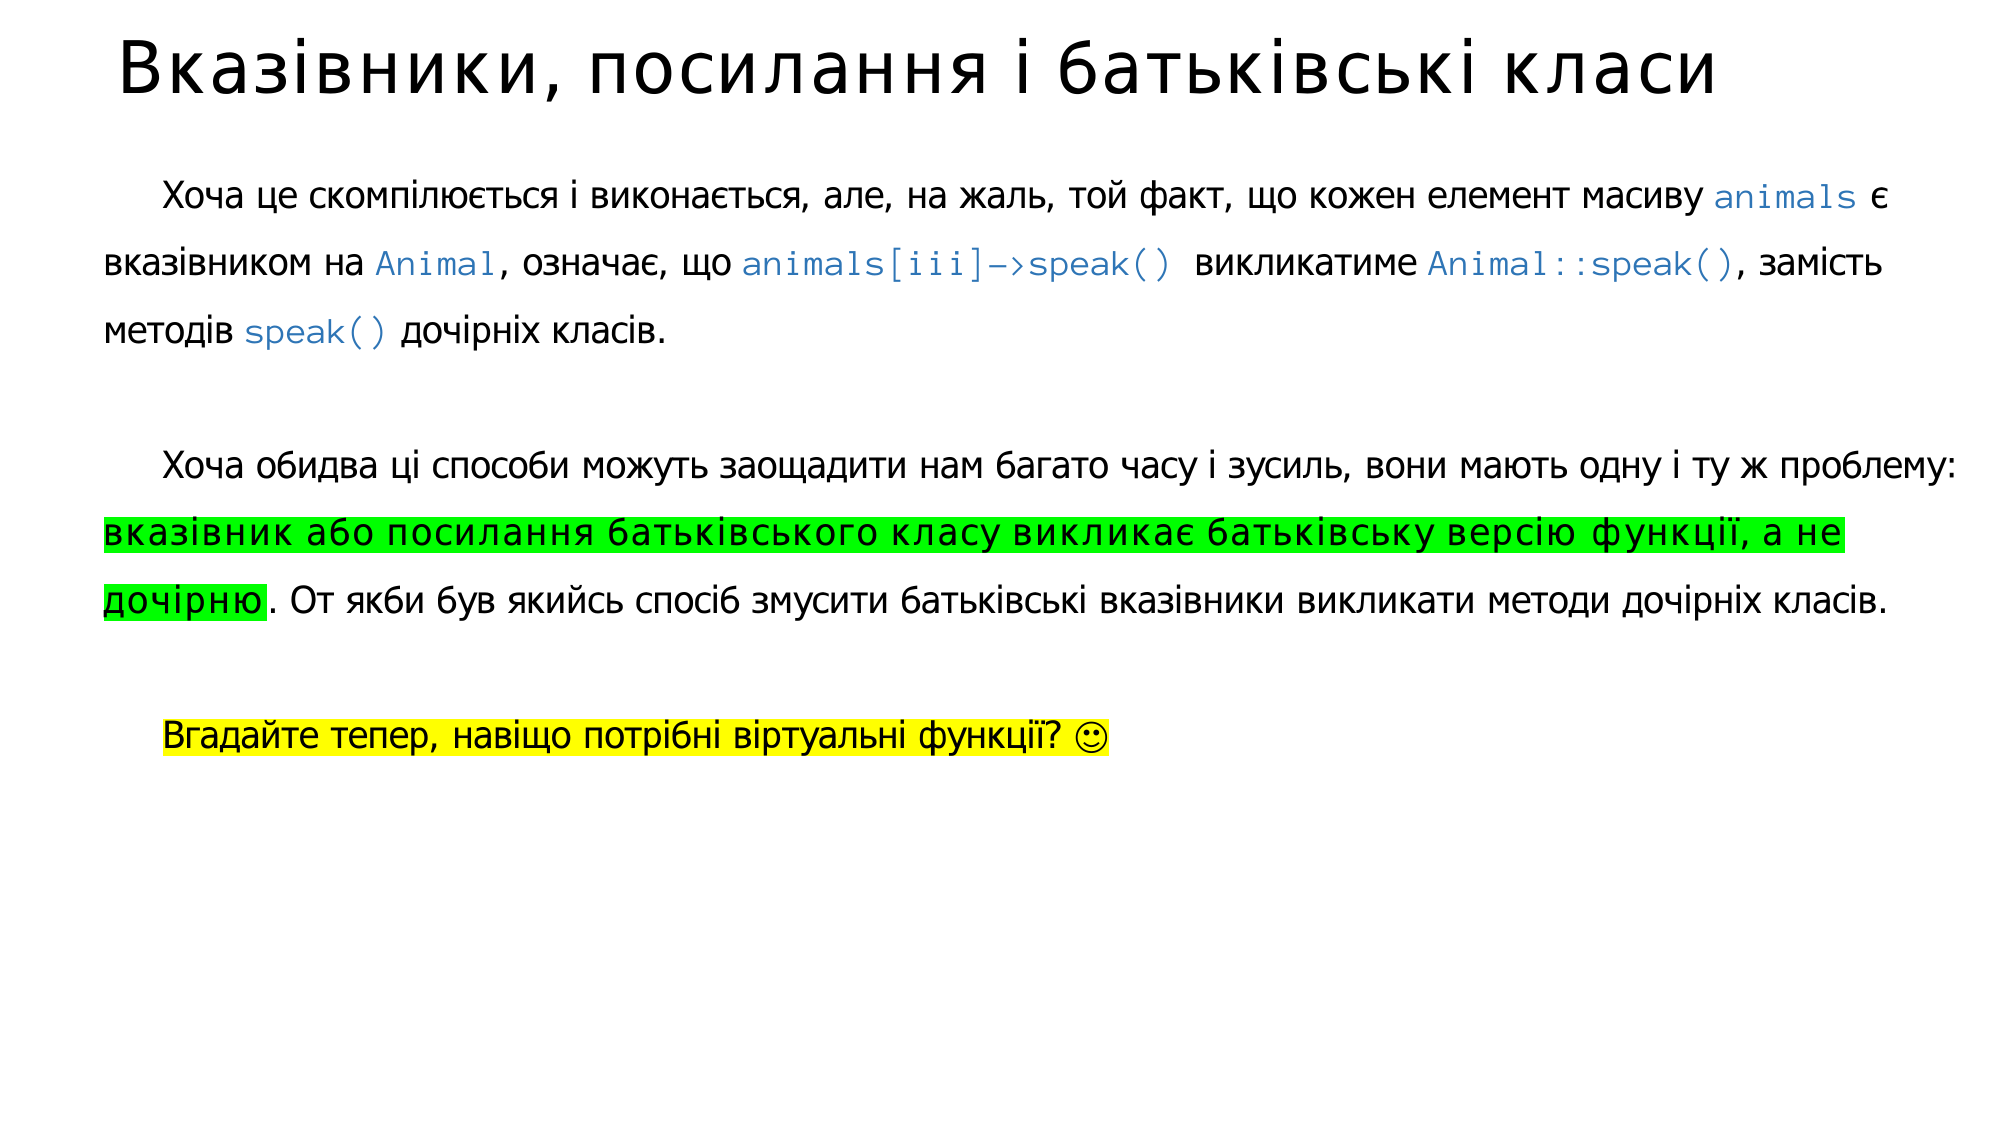

# Вказівники, посилання і батьківські класи
Хоча це скомпілюється і виконається, але, на жаль, той факт, що кожен елемент масиву animals є вказівником на Animal, означає, що animals[iii]->speak() викликатиме Animal::speak(), замість методів speak() дочірніх класів.

Хоча обидва ці способи можуть заощадити нам багато часу і зусиль, вони мають одну і ту ж проблему: вказівник або посилання батьківського класу викликає батьківську версію функції, а не дочірню. От якби був якийсь спосіб змусити батьківські вказівники викликати методи дочірніх класів.

Вгадайте тепер, навіщо потрібні віртуальні функції? 🙂